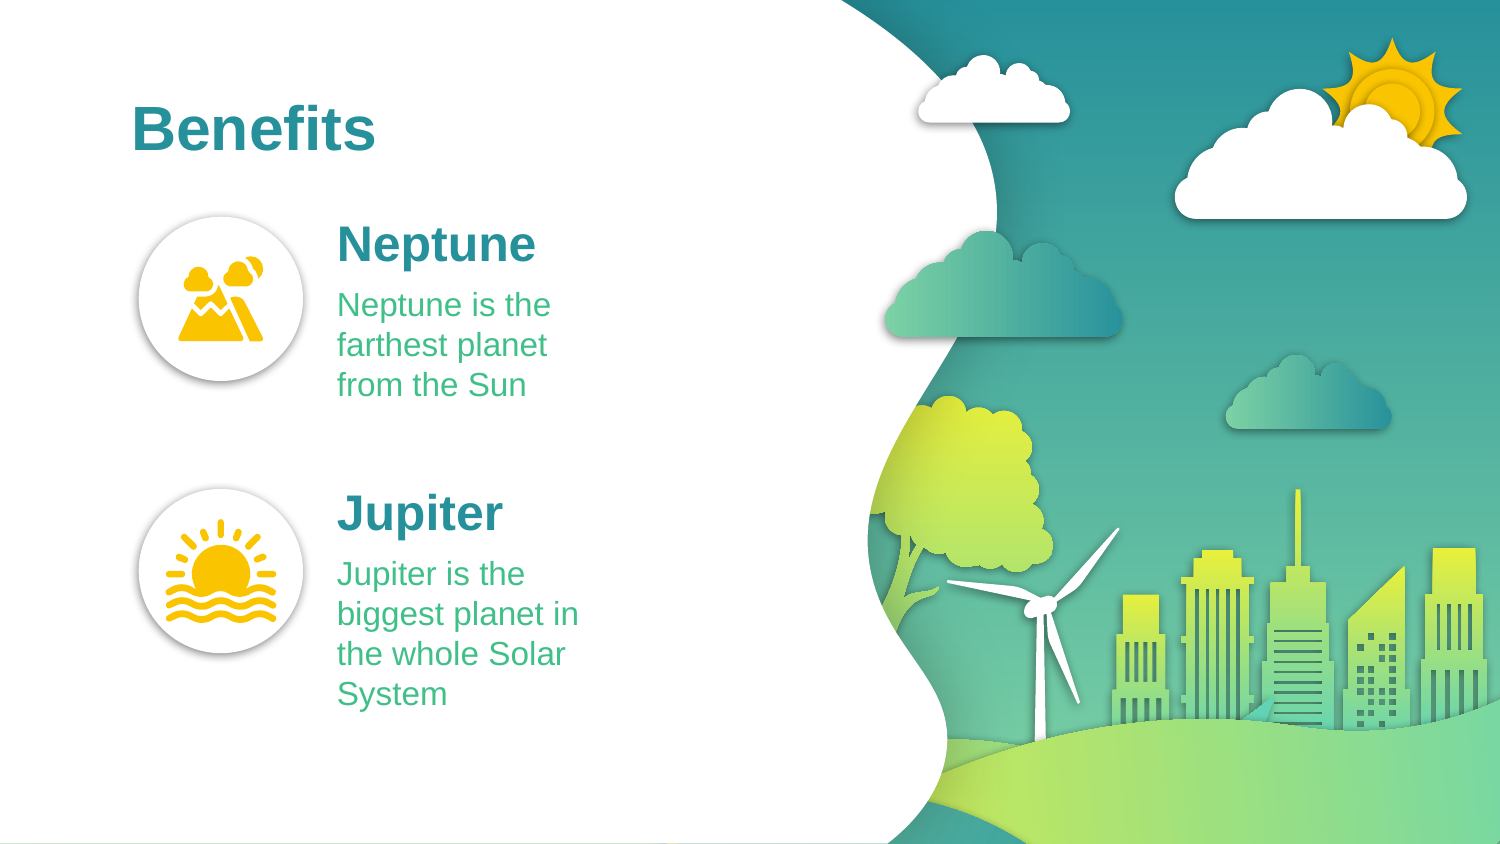

# Benefits
Neptune

Neptune is the farthest planet from the Sun
Jupiter

Jupiter is the biggest planet in the whole Solar System